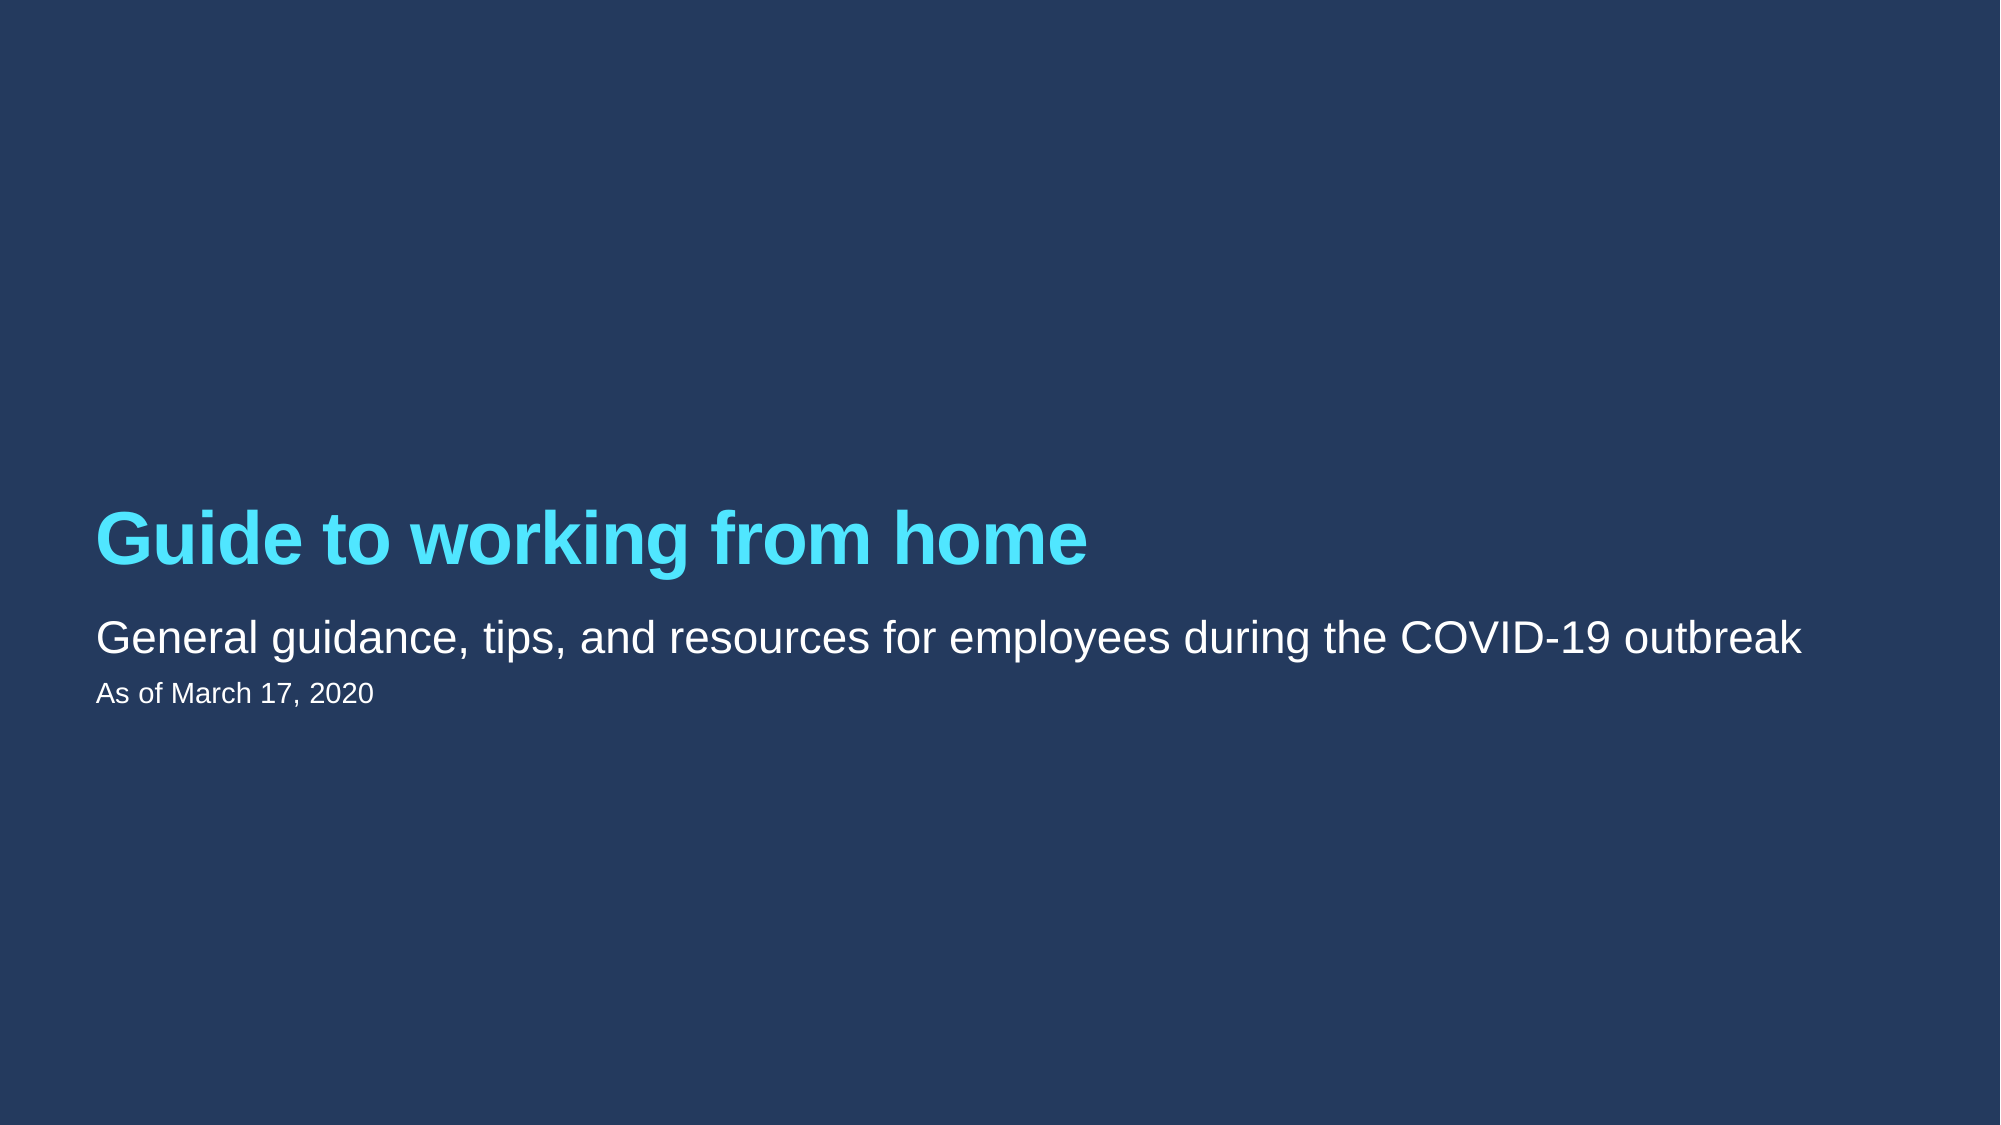

# Guide to working from home
General guidance, tips, and resources for employees during the COVID-19 outbreak
As of March 17, 2020